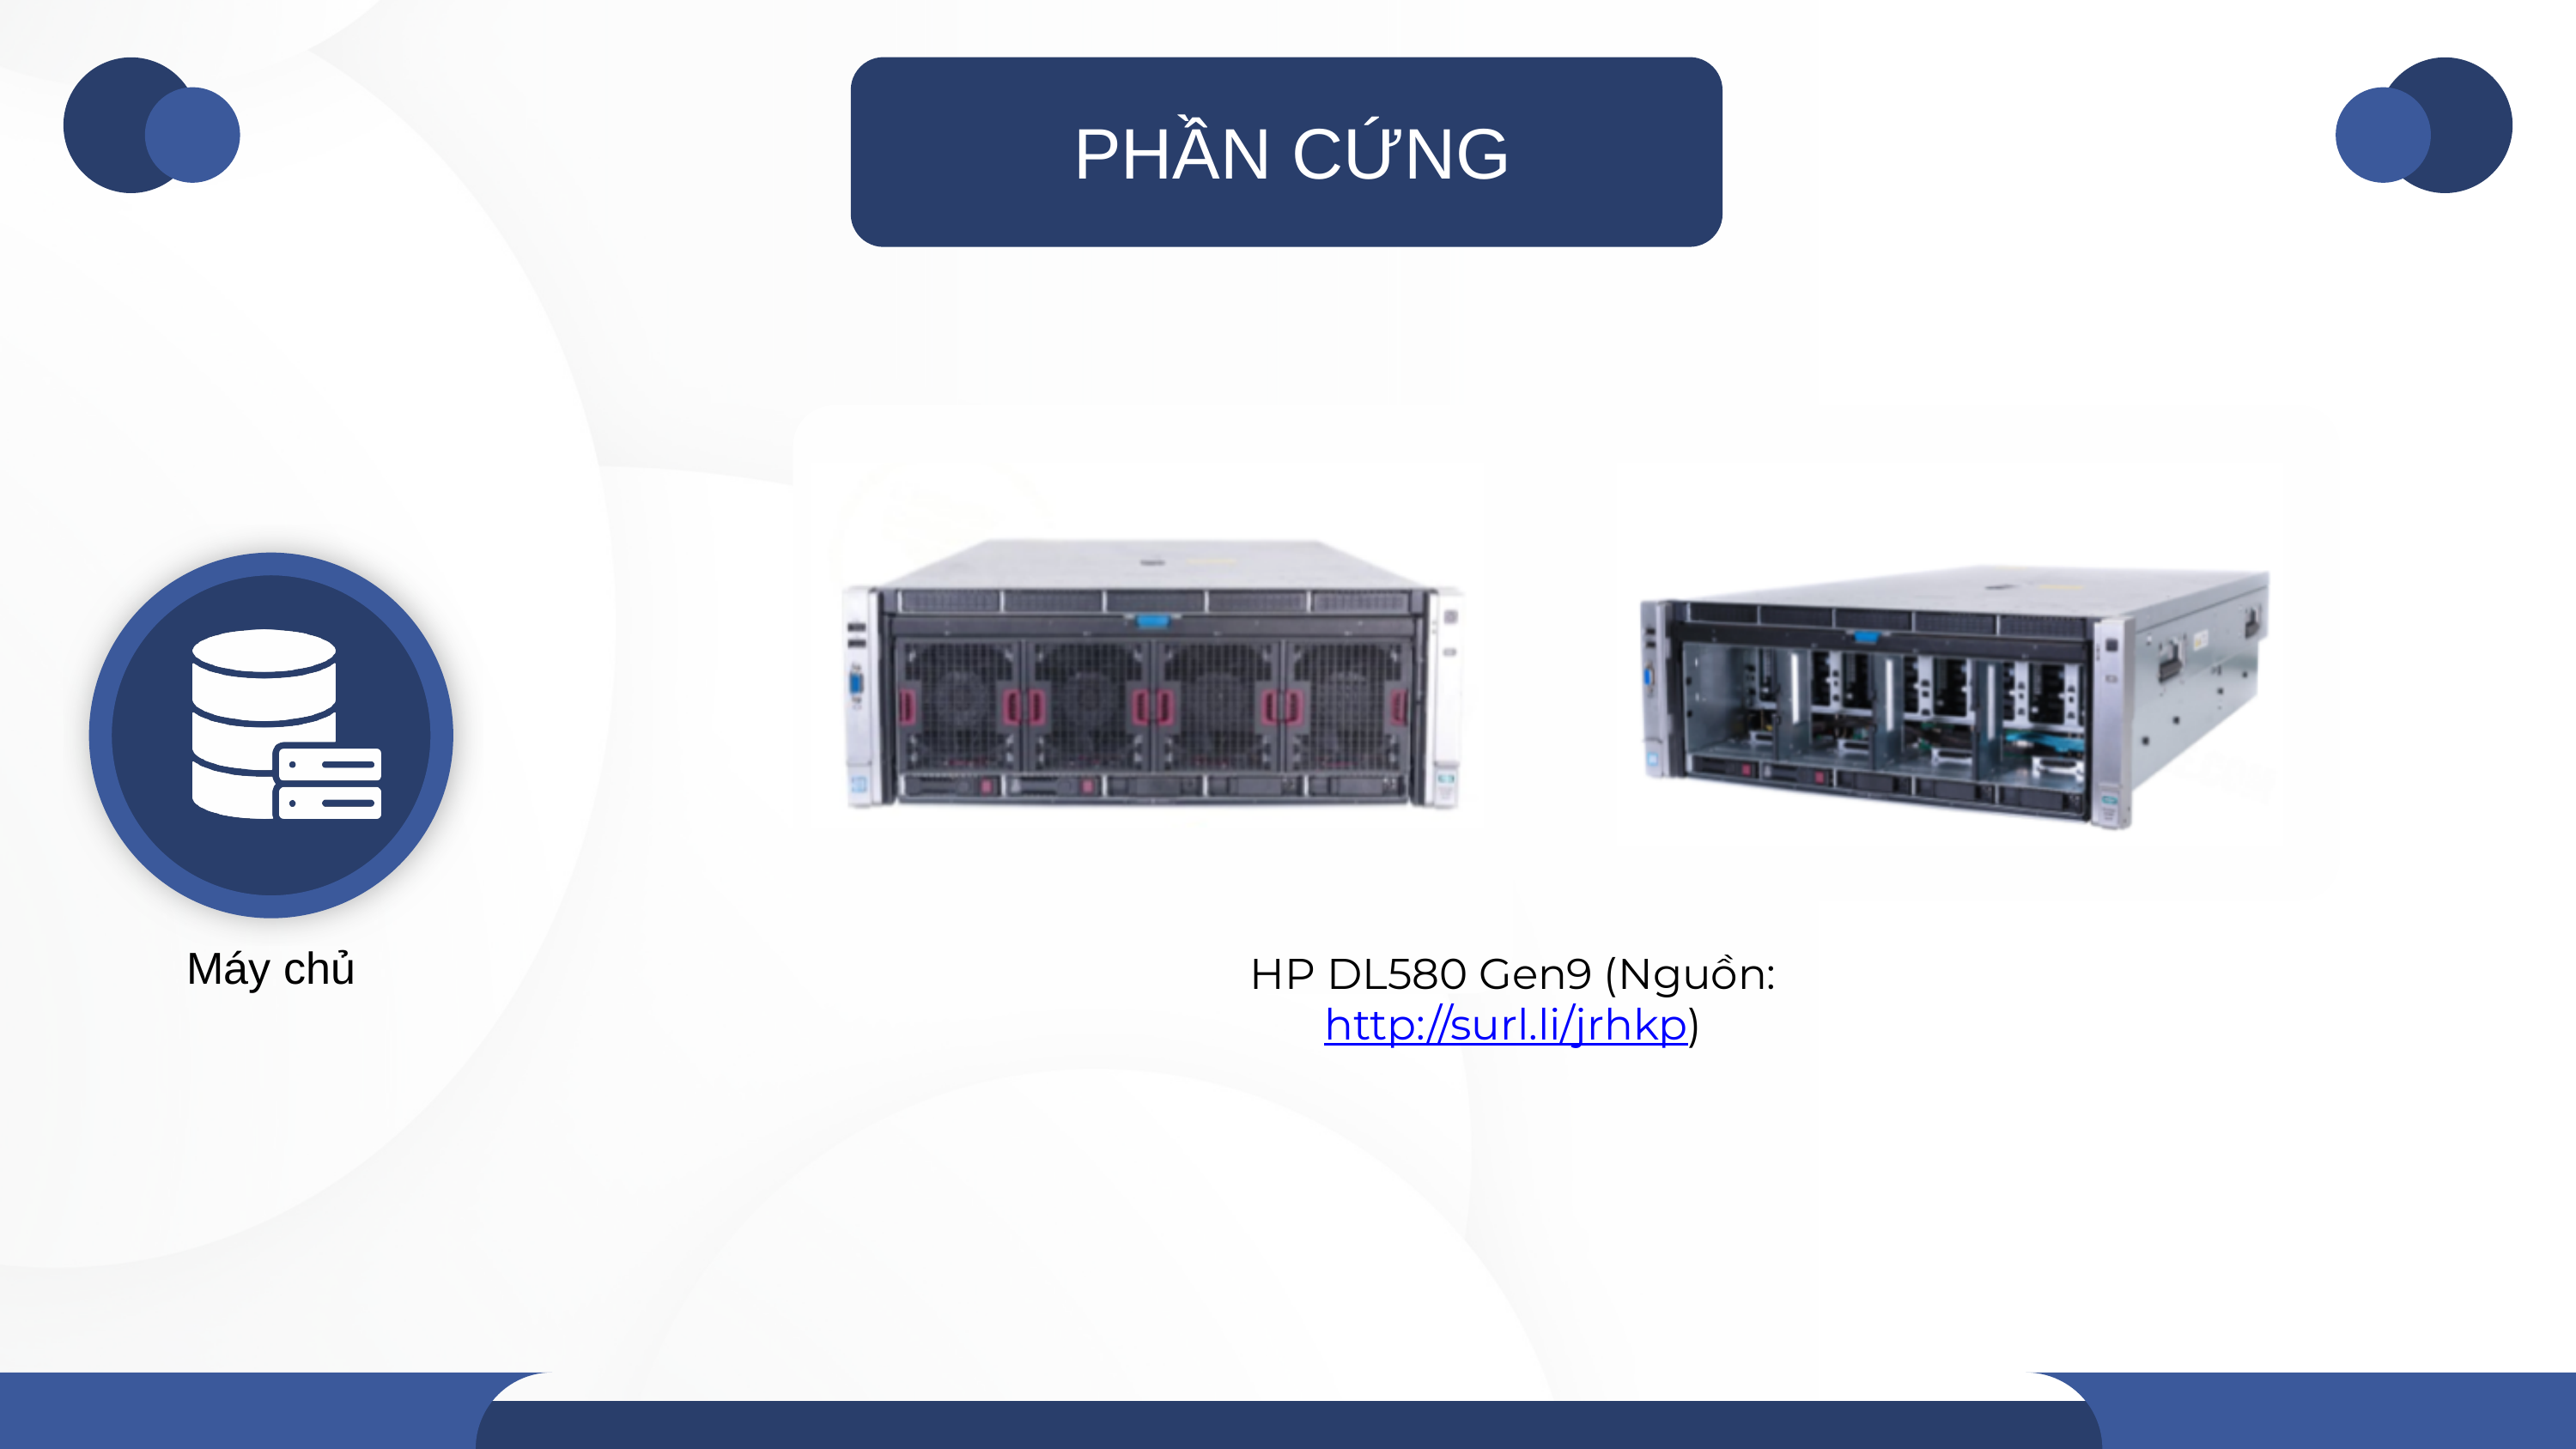

PHẦN CỨNG

Máy chủ

HP DL580 Gen9 (Nguồn:http://surl.li/jrhkp)